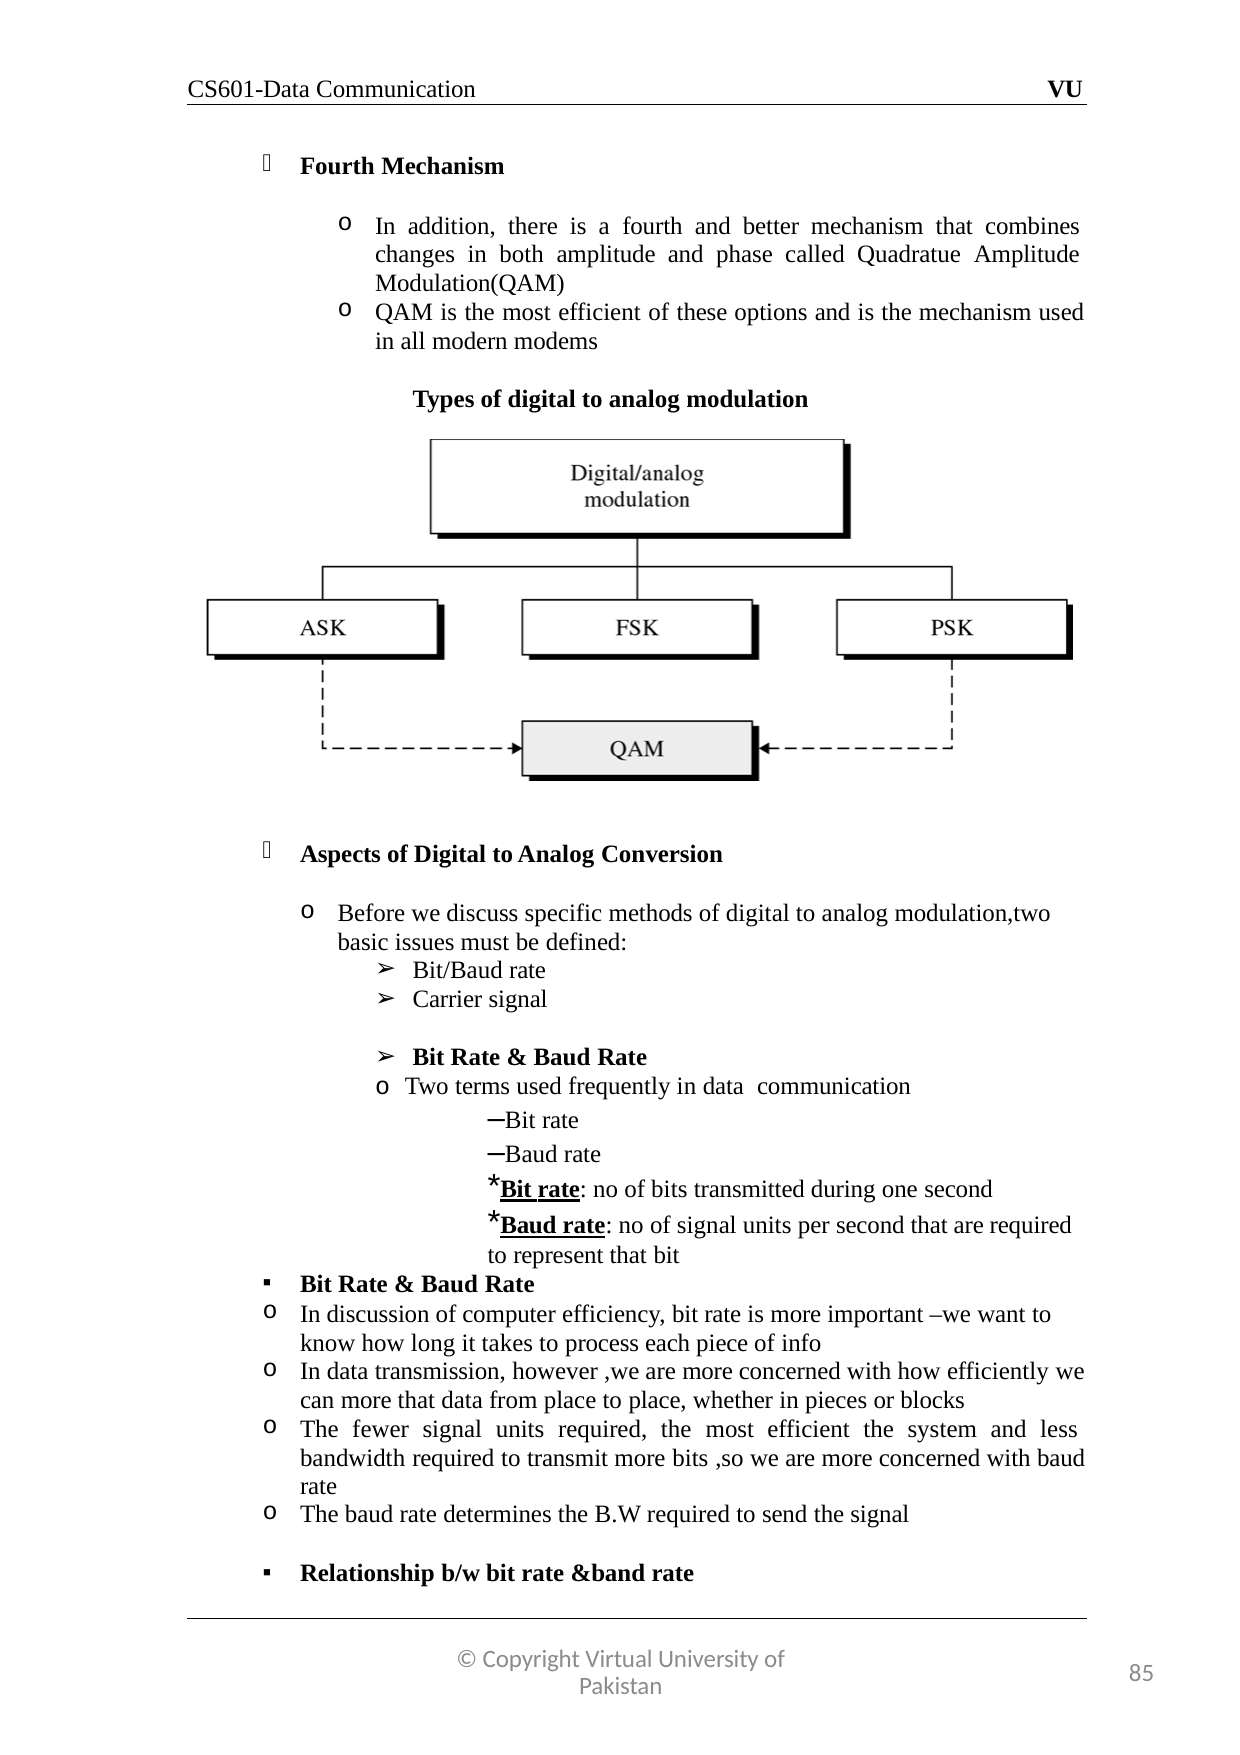

CS601-Data Communication
VU

Fourth Mechanism

In addition, there is a fourth and better mechanism that combines  changes in both amplitude and phase called Quadratue Amplitude  Modulation(QAM)
QAM is the most efficient of these options and is the mechanism used  in all modern modems

Types of digital to analog modulation

Aspects of Digital to Analog Conversion

Before we discuss specific methods of digital to analog modulation,two  basic issues must be defined:
Bit/Baud rate
Carrier signal

Bit Rate & Baud Rate
o Two terms used frequently in data  communication
–Bit rate
–Baud rate
*Bit rate: no of bits transmitted during one second
*Baud rate: no of signal units per second that are required  to represent that bit
Bit Rate & Baud Rate
In discussion of computer efficiency, bit rate is more important –we want to  know how long it takes to process each piece of info
In data transmission, however ,we are more concerned with how efficiently we  can more that data from place to place, whether in pieces or blocks
The fewer signal units required, the most efficient the system and less  bandwidth required to transmit more bits ,so we are more concerned with baud  rate
The baud rate determines the B.W required to send the signal

Relationship b/w bit rate &band rate

© Copyright Virtual University of Pakistan
85